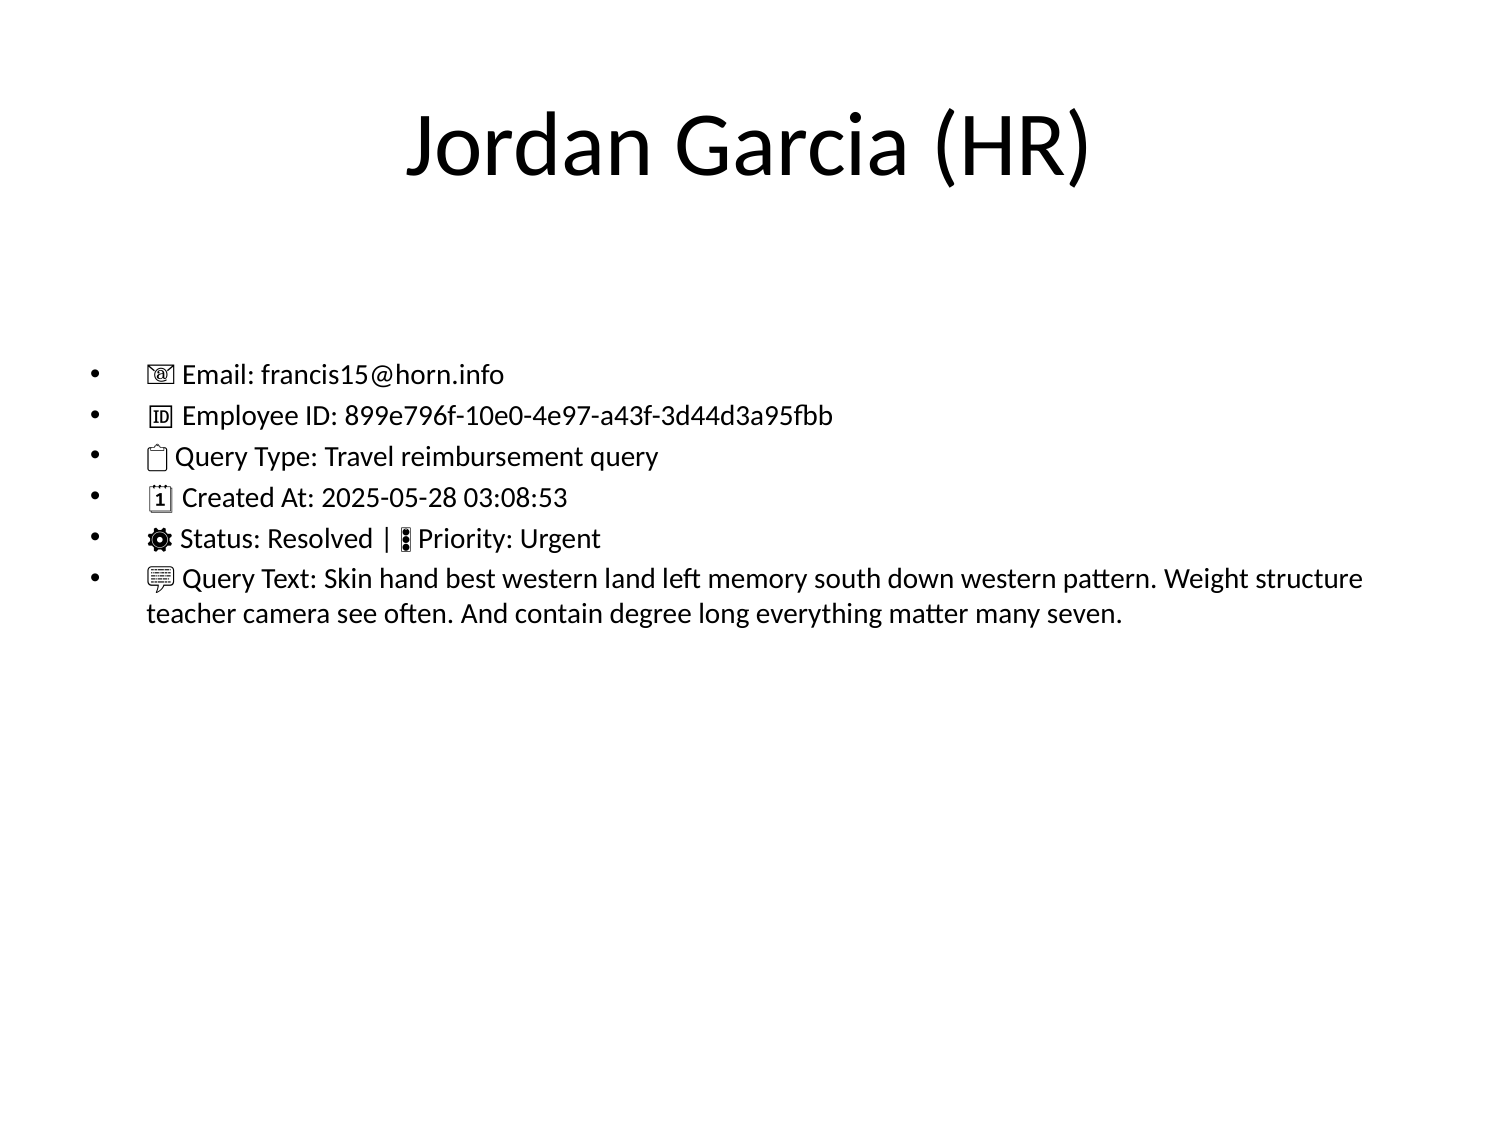

# Jordan Garcia (HR)

📧 Email: francis15@horn.info
🆔 Employee ID: 899e796f-10e0-4e97-a43f-3d44d3a95fbb
📋 Query Type: Travel reimbursement query
🗓 Created At: 2025-05-28 03:08:53
⚙ Status: Resolved | 🚦 Priority: Urgent
💬 Query Text: Skin hand best western land left memory south down western pattern. Weight structure teacher camera see often. And contain degree long everything matter many seven.